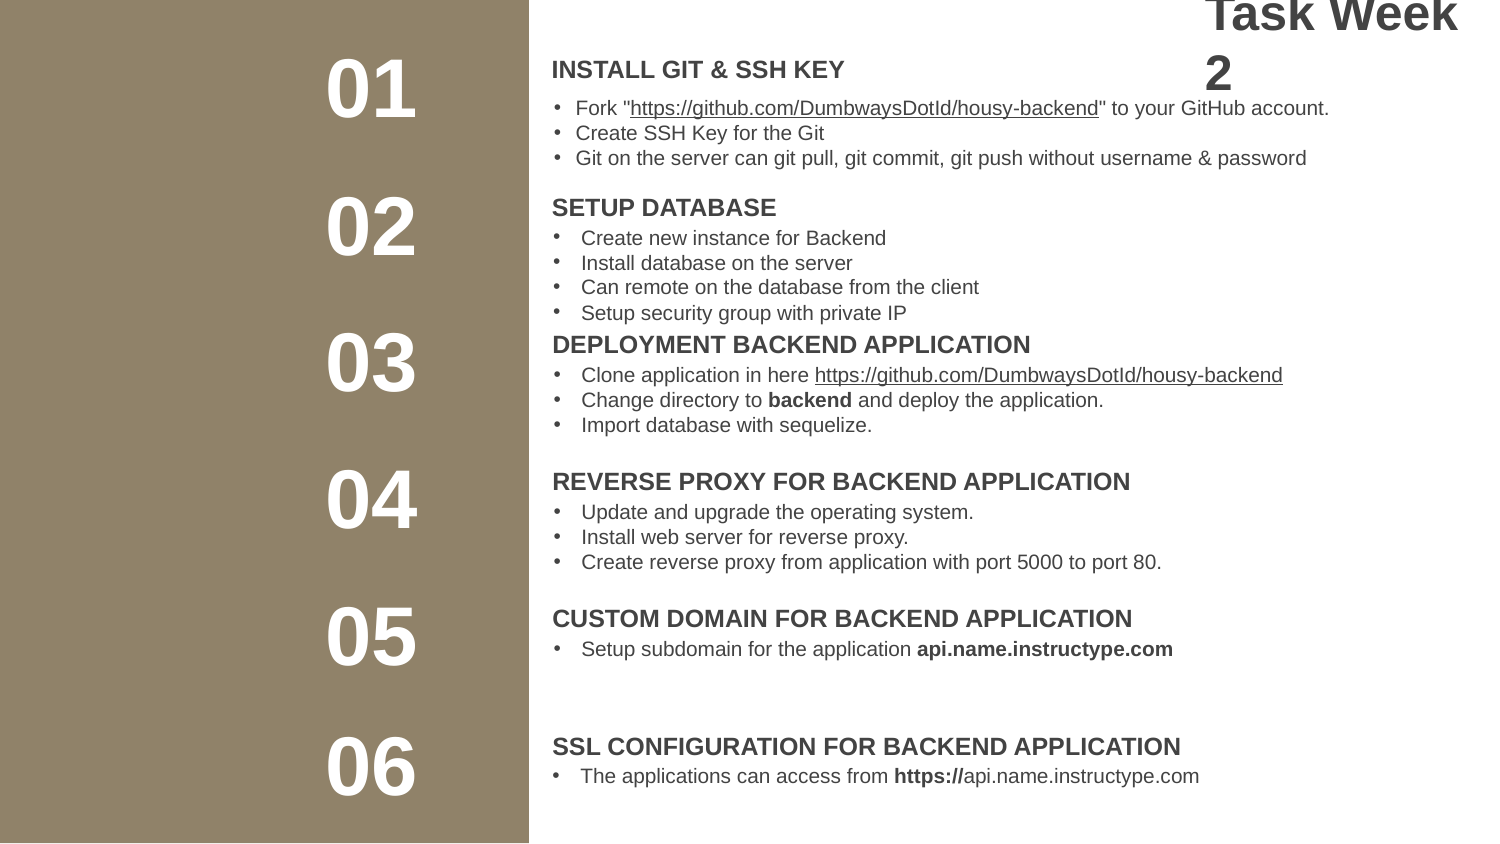

Task Week 2
# INSTALL GIT & SSH KEY
01
Fork "https://github.com/DumbwaysDotId/housy-backend" to your GitHub account.
Create SSH Key for the Git
Git on the server can git pull, git commit, git push without username & password
SETUP DATABASE

02
Create new instance for Backend
Install database on the server
Can remote on the database from the client
Setup security group with private IP

DEPLOYMENT BACKEND APPLICATION
03
Clone application in here https://github.com/DumbwaysDotId/housy-backend
Change directory to backend and deploy the application.
Import database with sequelize.
REVERSE PROXY FOR BACKEND APPLICATION
04
Update and upgrade the operating system.
Install web server for reverse proxy.
Create reverse proxy from application with port 5000 to port 80.

CUSTOM DOMAIN FOR BACKEND APPLICATION
05
Setup subdomain for the application api.name.instructype.com
SSL CONFIGURATION FOR BACKEND APPLICATION
06
The applications can access from https://api.name.instructype.com